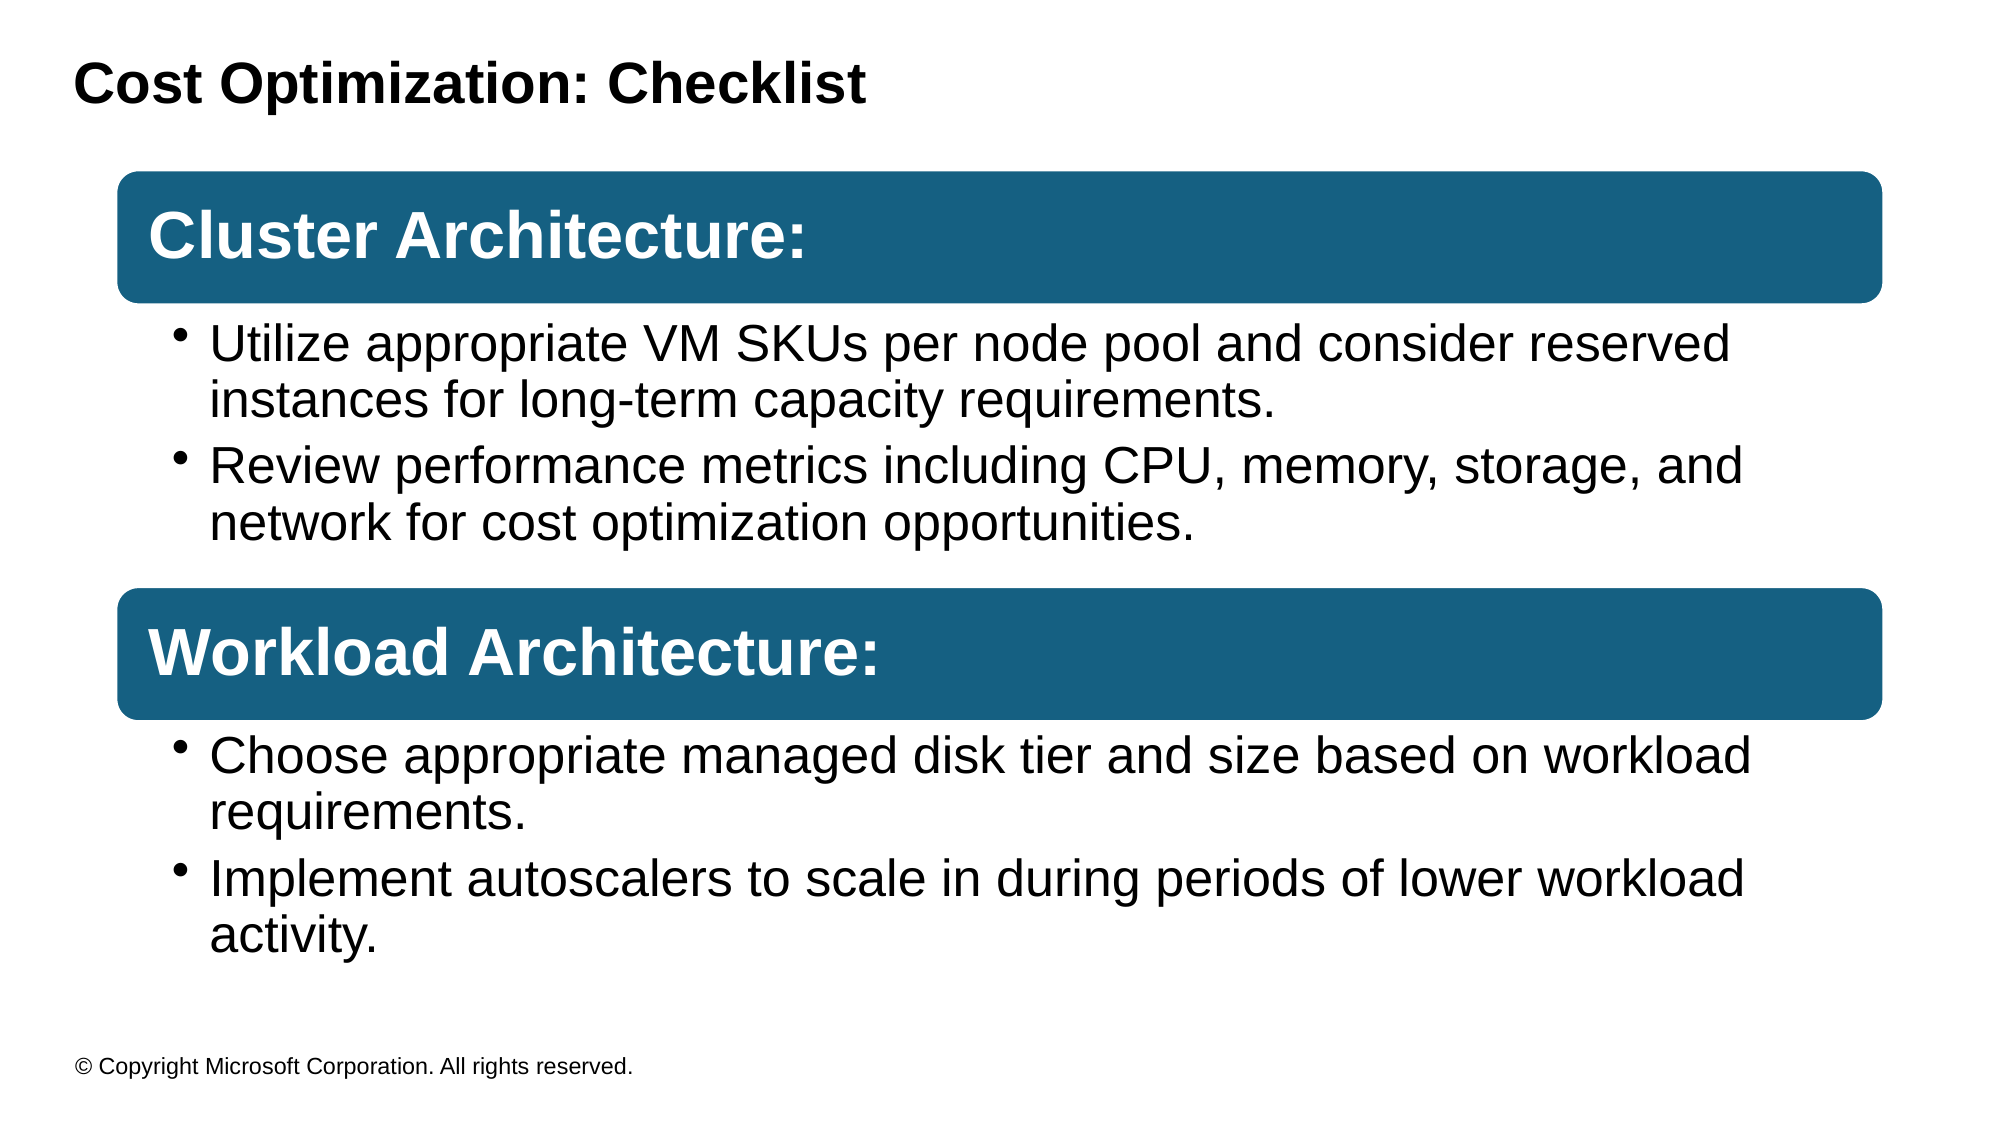

Cost Optimization: Checklist
Cluster Architecture:
Utilize appropriate VM SKUs per node pool and consider reserved instances for long-term capacity requirements.
Review performance metrics including CPU, memory, storage, and network for cost optimization opportunities.
Workload Architecture:
Choose appropriate managed disk tier and size based on workload requirements.
Implement autoscalers to scale in during periods of lower workload activity.